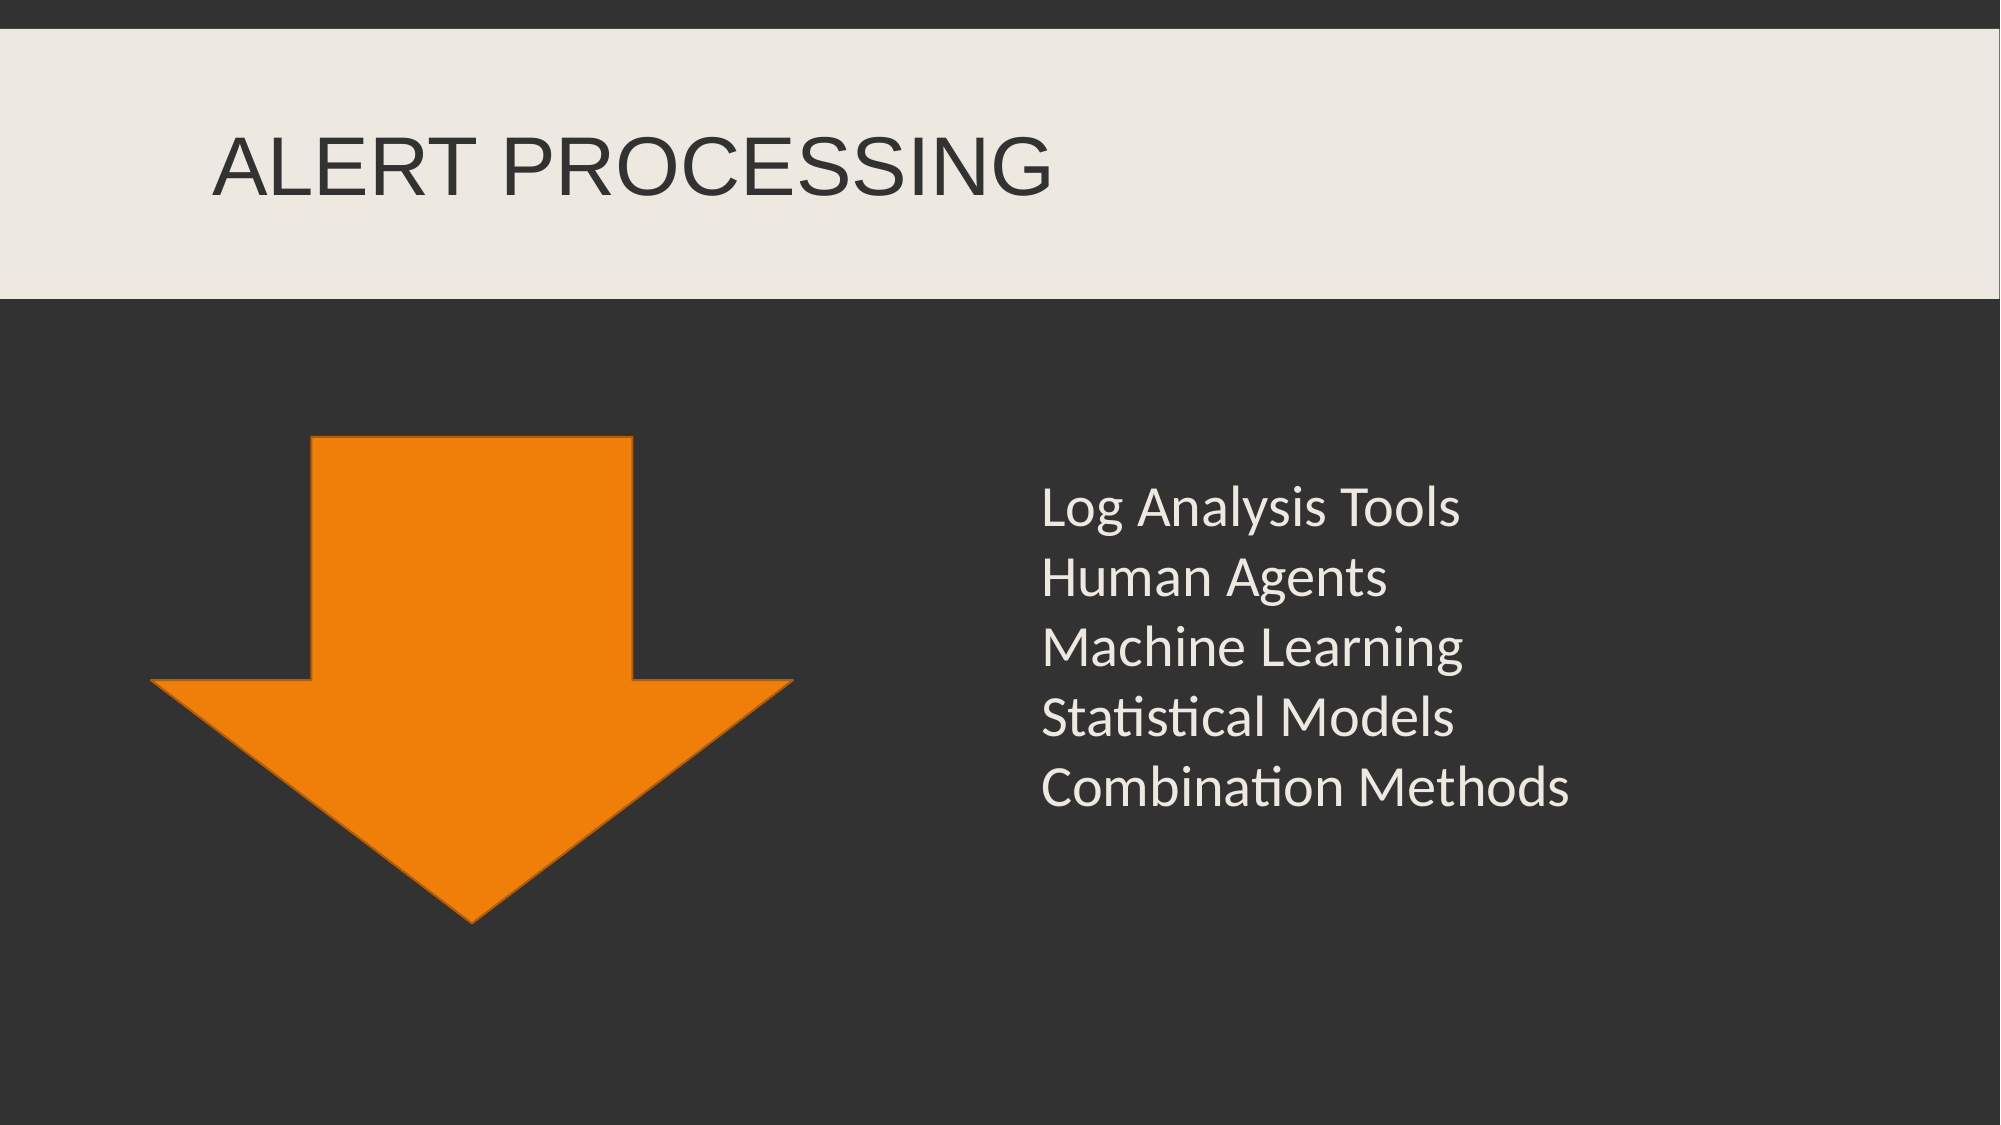

# Alert Processing

Log Analysis Tools
Human Agents
Machine Learning
Statistical Models
Combination Methods